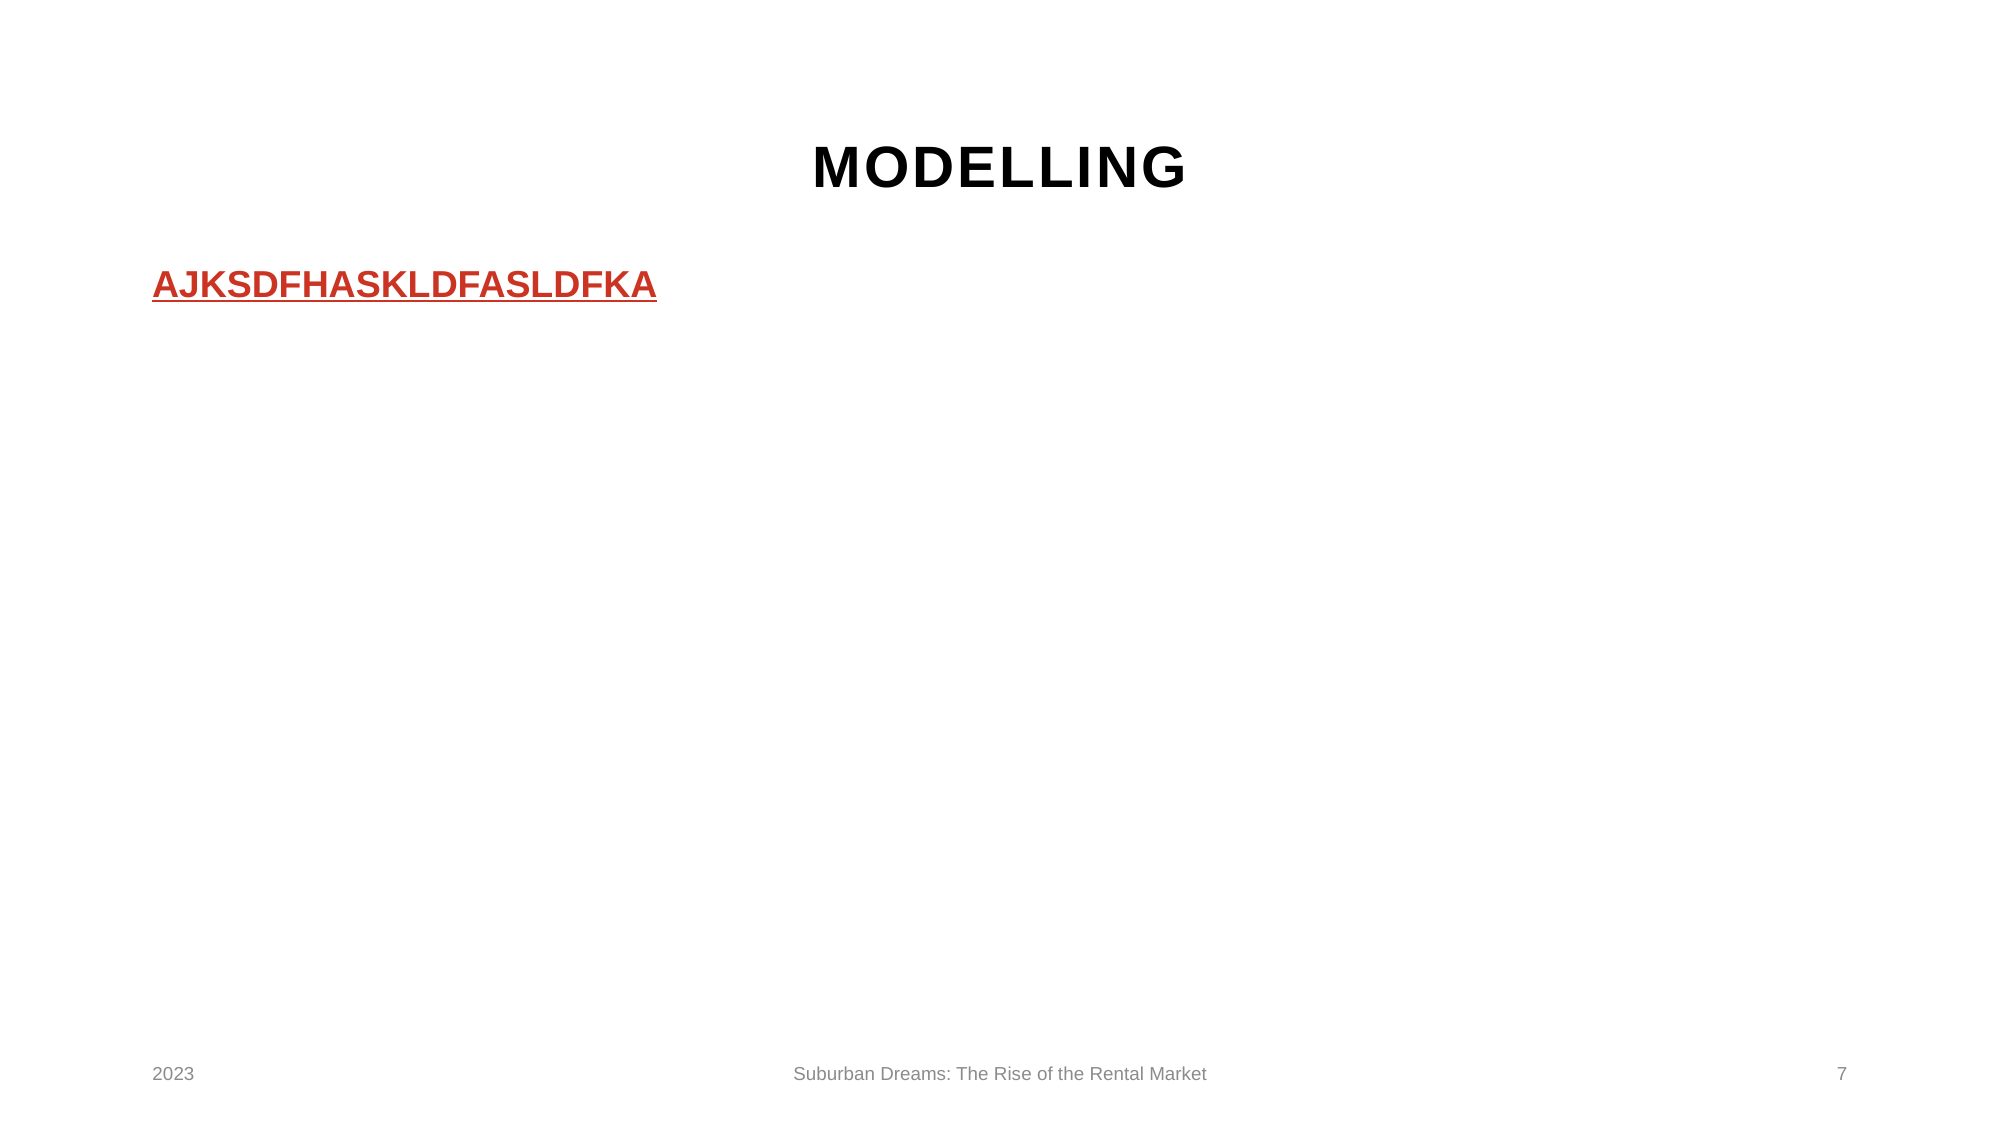

# MODELLING
AJKSDFHASKLDFASLDFKA
2023
Suburban Dreams: The Rise of the Rental Market
7